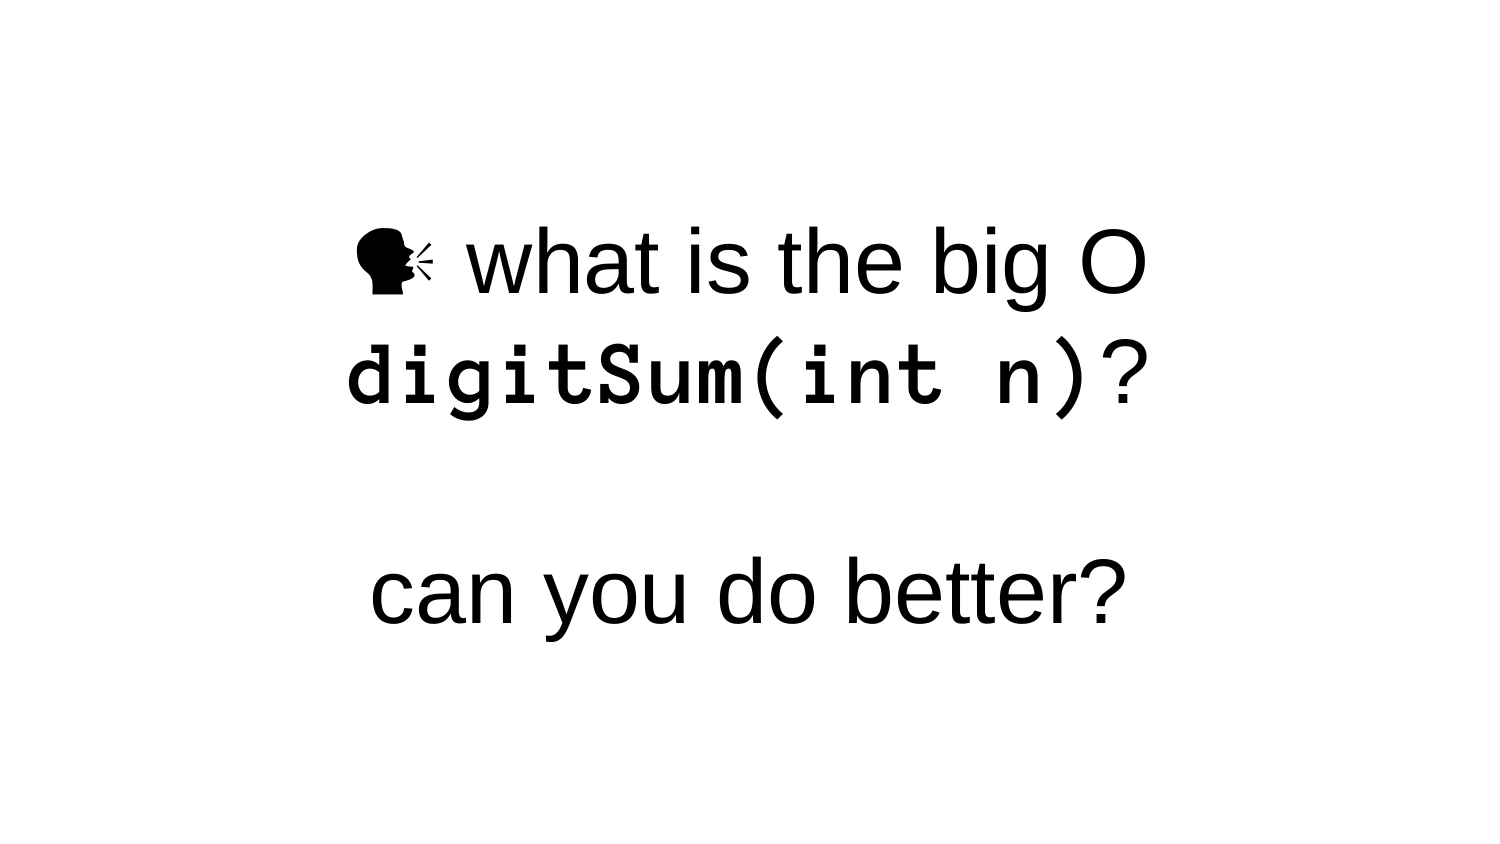

# 🗣 what is the big O digitSum(int n)? can you do better?